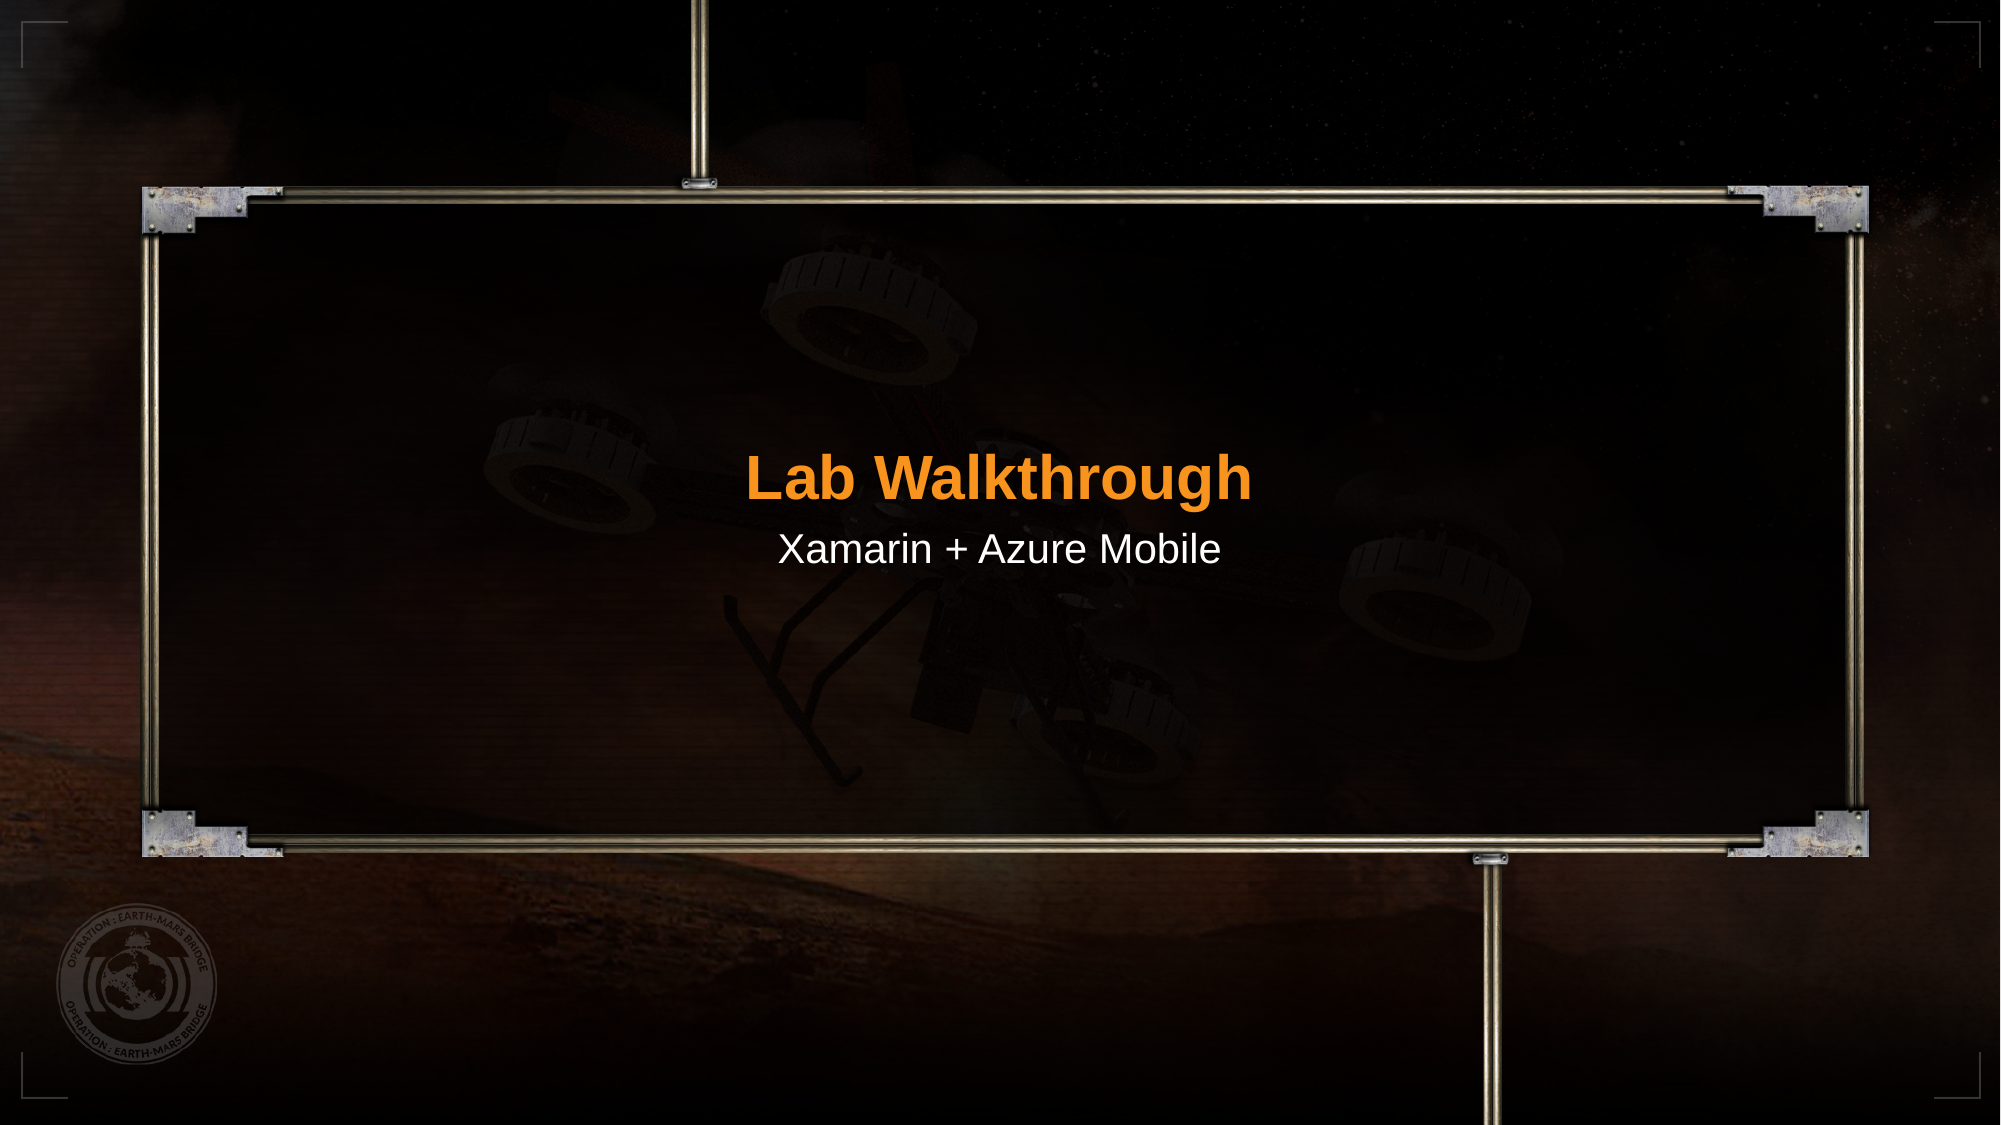

# Lab Walkthrough
Xamarin + Azure Mobile